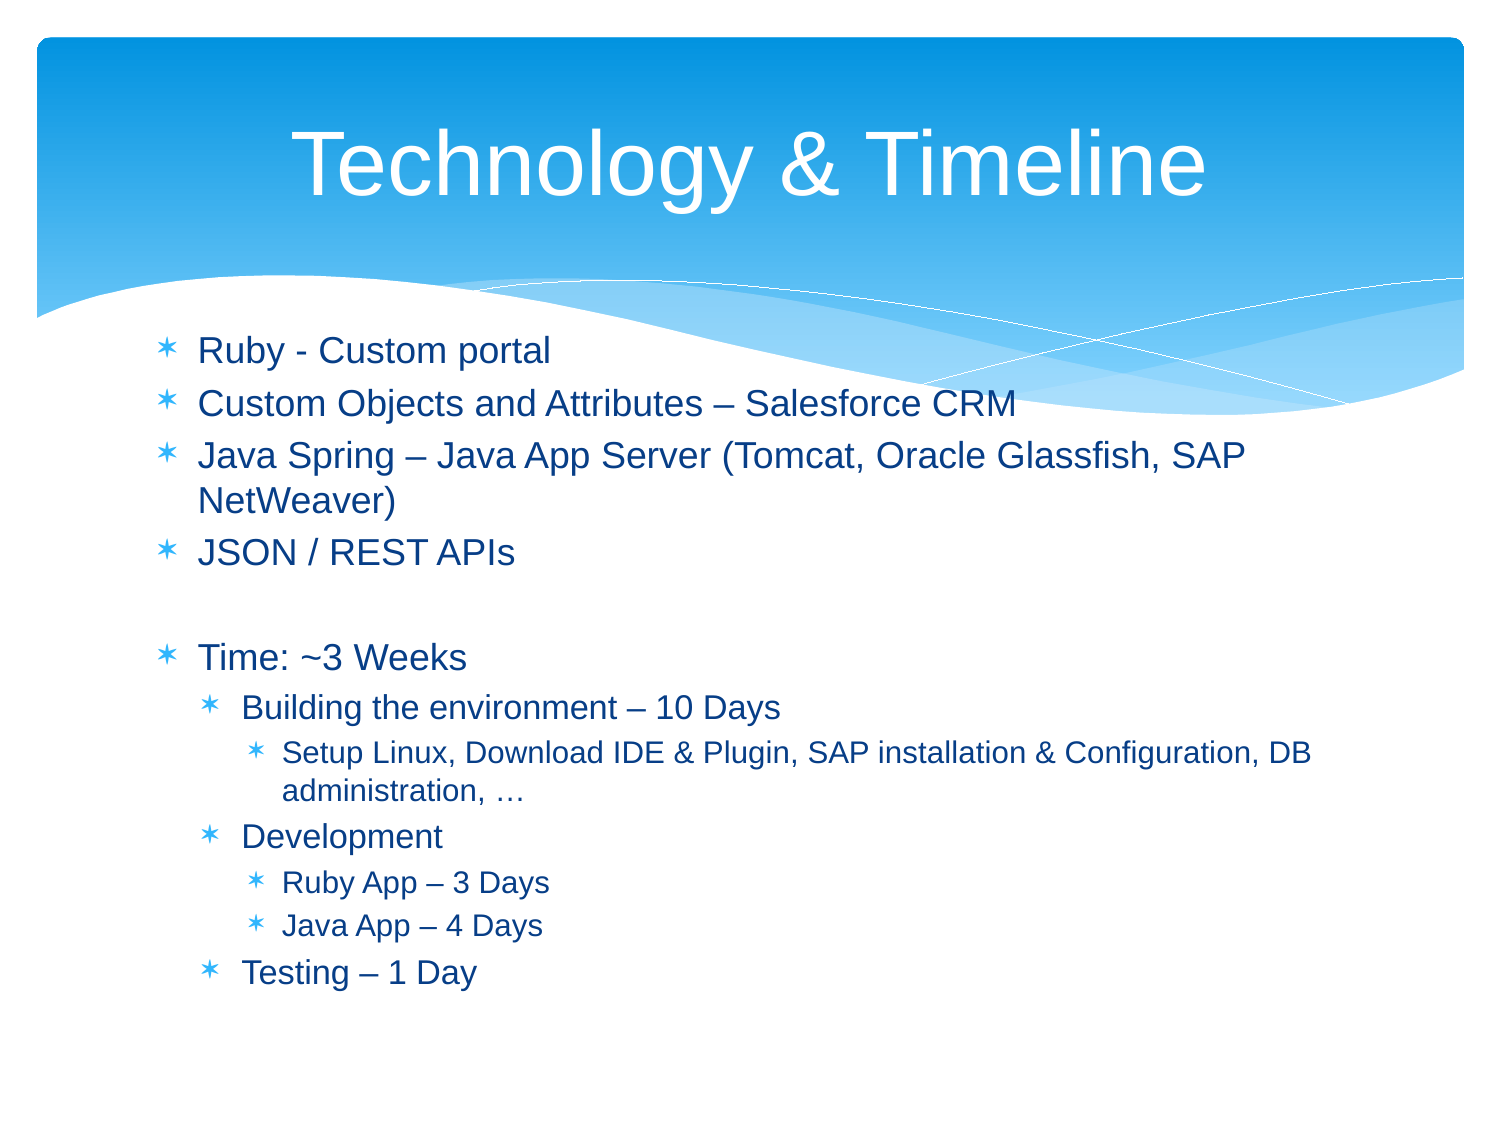

# Technology & Timeline
Ruby - Custom portal
Custom Objects and Attributes – Salesforce CRM
Java Spring – Java App Server (Tomcat, Oracle Glassfish, SAP NetWeaver)
JSON / REST APIs

Time: ~3 Weeks
Building the environment – 10 Days
Setup Linux, Download IDE & Plugin, SAP installation & Configuration, DB administration, …
Development
Ruby App – 3 Days
Java App – 4 Days
Testing – 1 Day